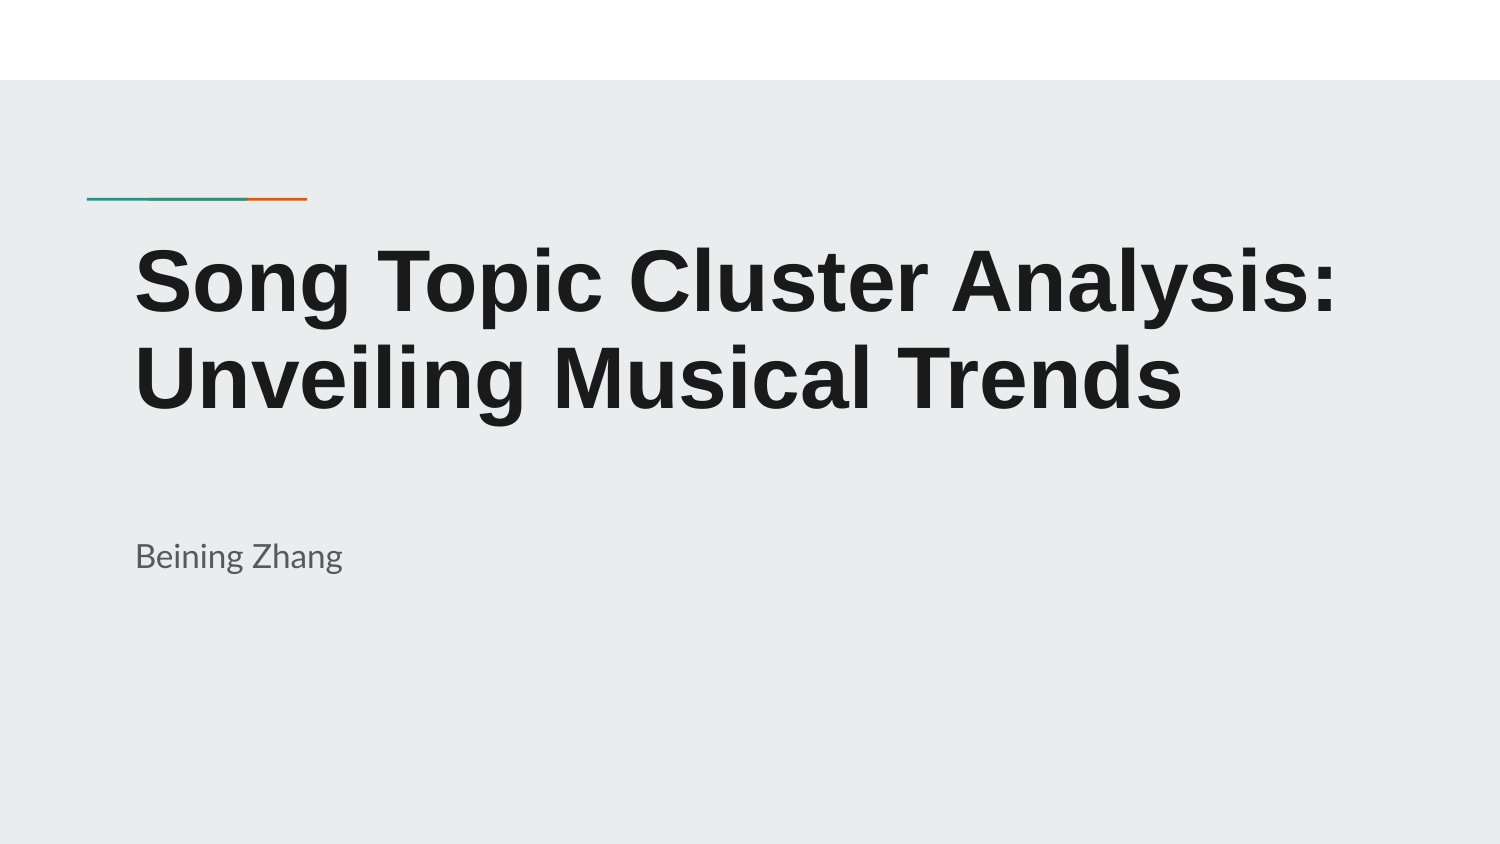

# Song Topic Cluster Analysis: Unveiling Musical Trends
Beining Zhang